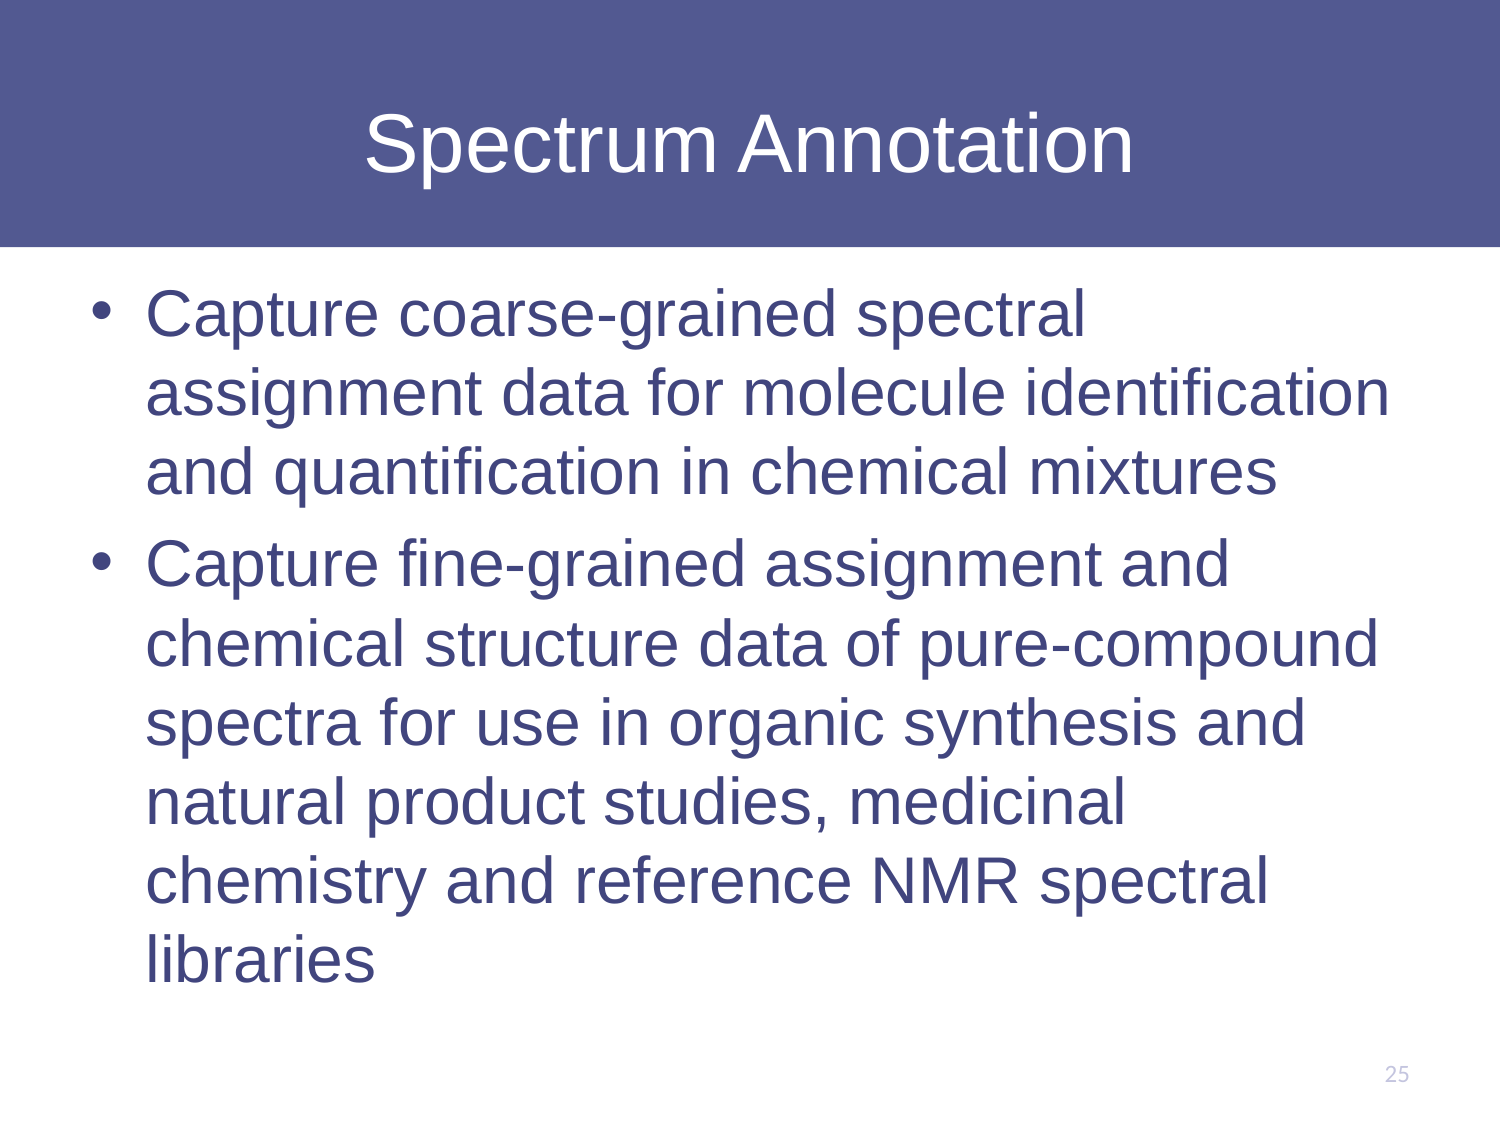

# Spectrum Annotation
Capture coarse-grained spectral assignment data for molecule identification and quantification in chemical mixtures
Capture fine-grained assignment and chemical structure data of pure-compound spectra for use in organic synthesis and natural product studies, medicinal chemistry and reference NMR spectral libraries

25